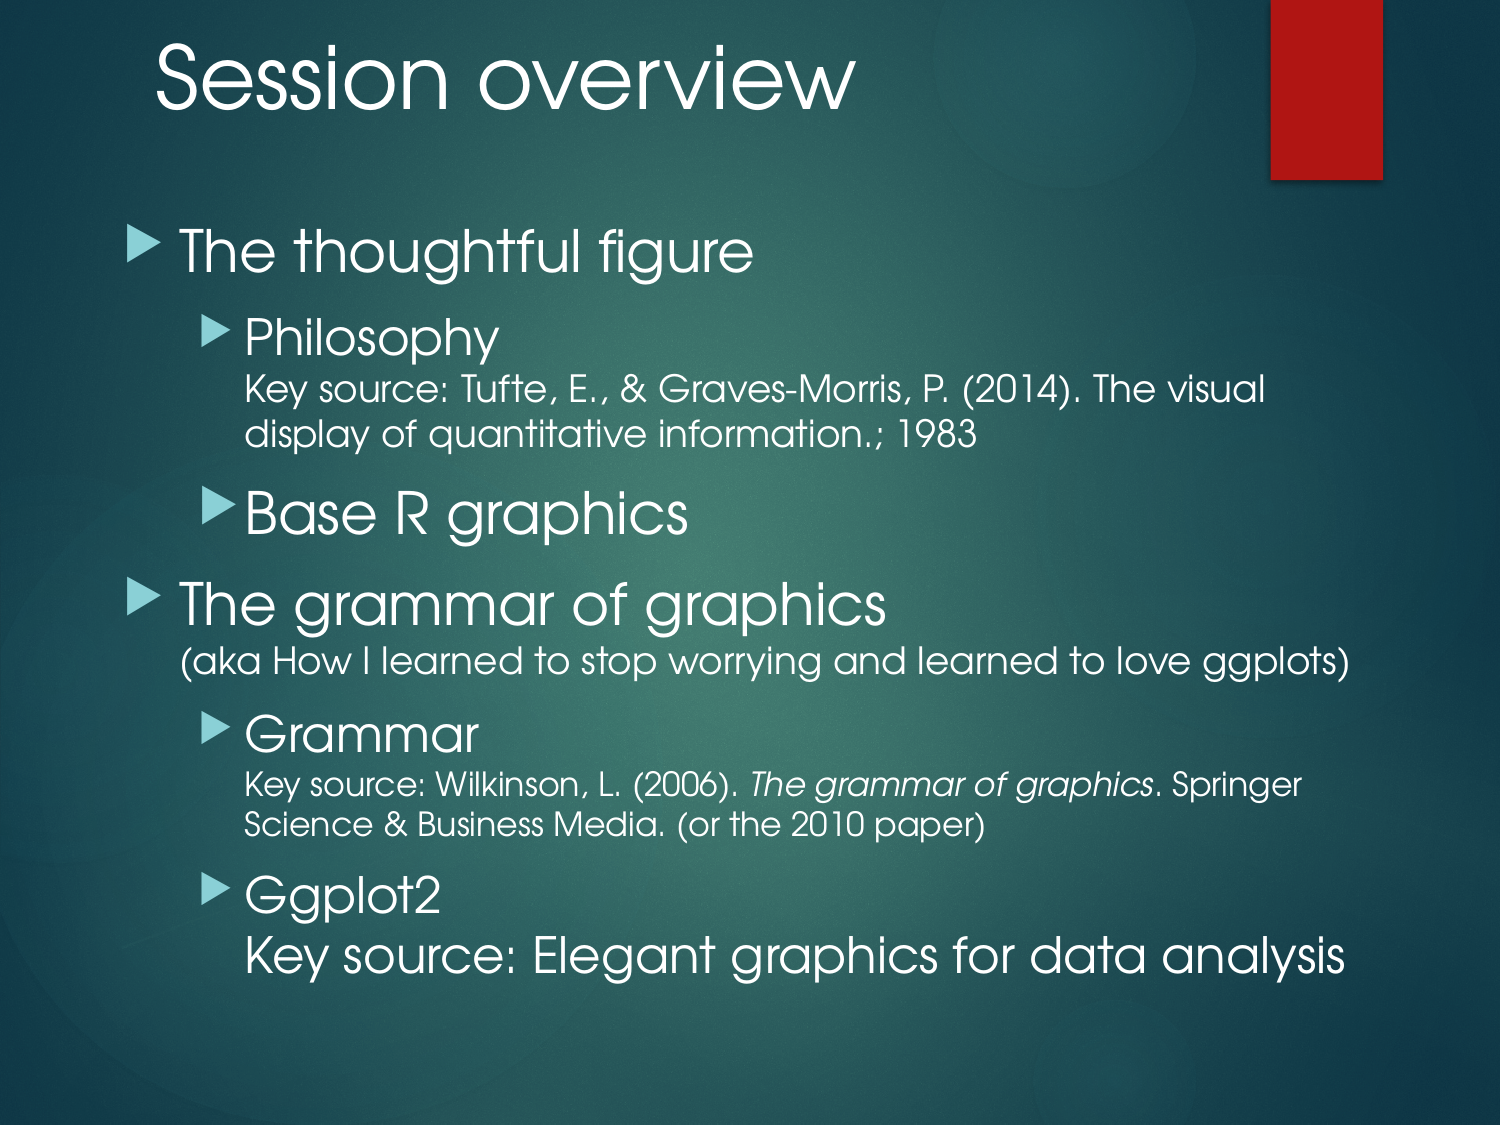

# Session overview
The thoughtful figure
Philosophy
Key source: Tufte, E., & Graves-Morris, P. (2014). The visual display of quantitative information.; 1983
Base R graphics
The grammar of graphics
(aka How I learned to stop worrying and learned to love ggplots)
Grammar
Key source: Wilkinson, L. (2006). The grammar of graphics. Springer Science & Business Media. (or the 2010 paper)
Ggplot2
Key source: Elegant graphics for data analysis